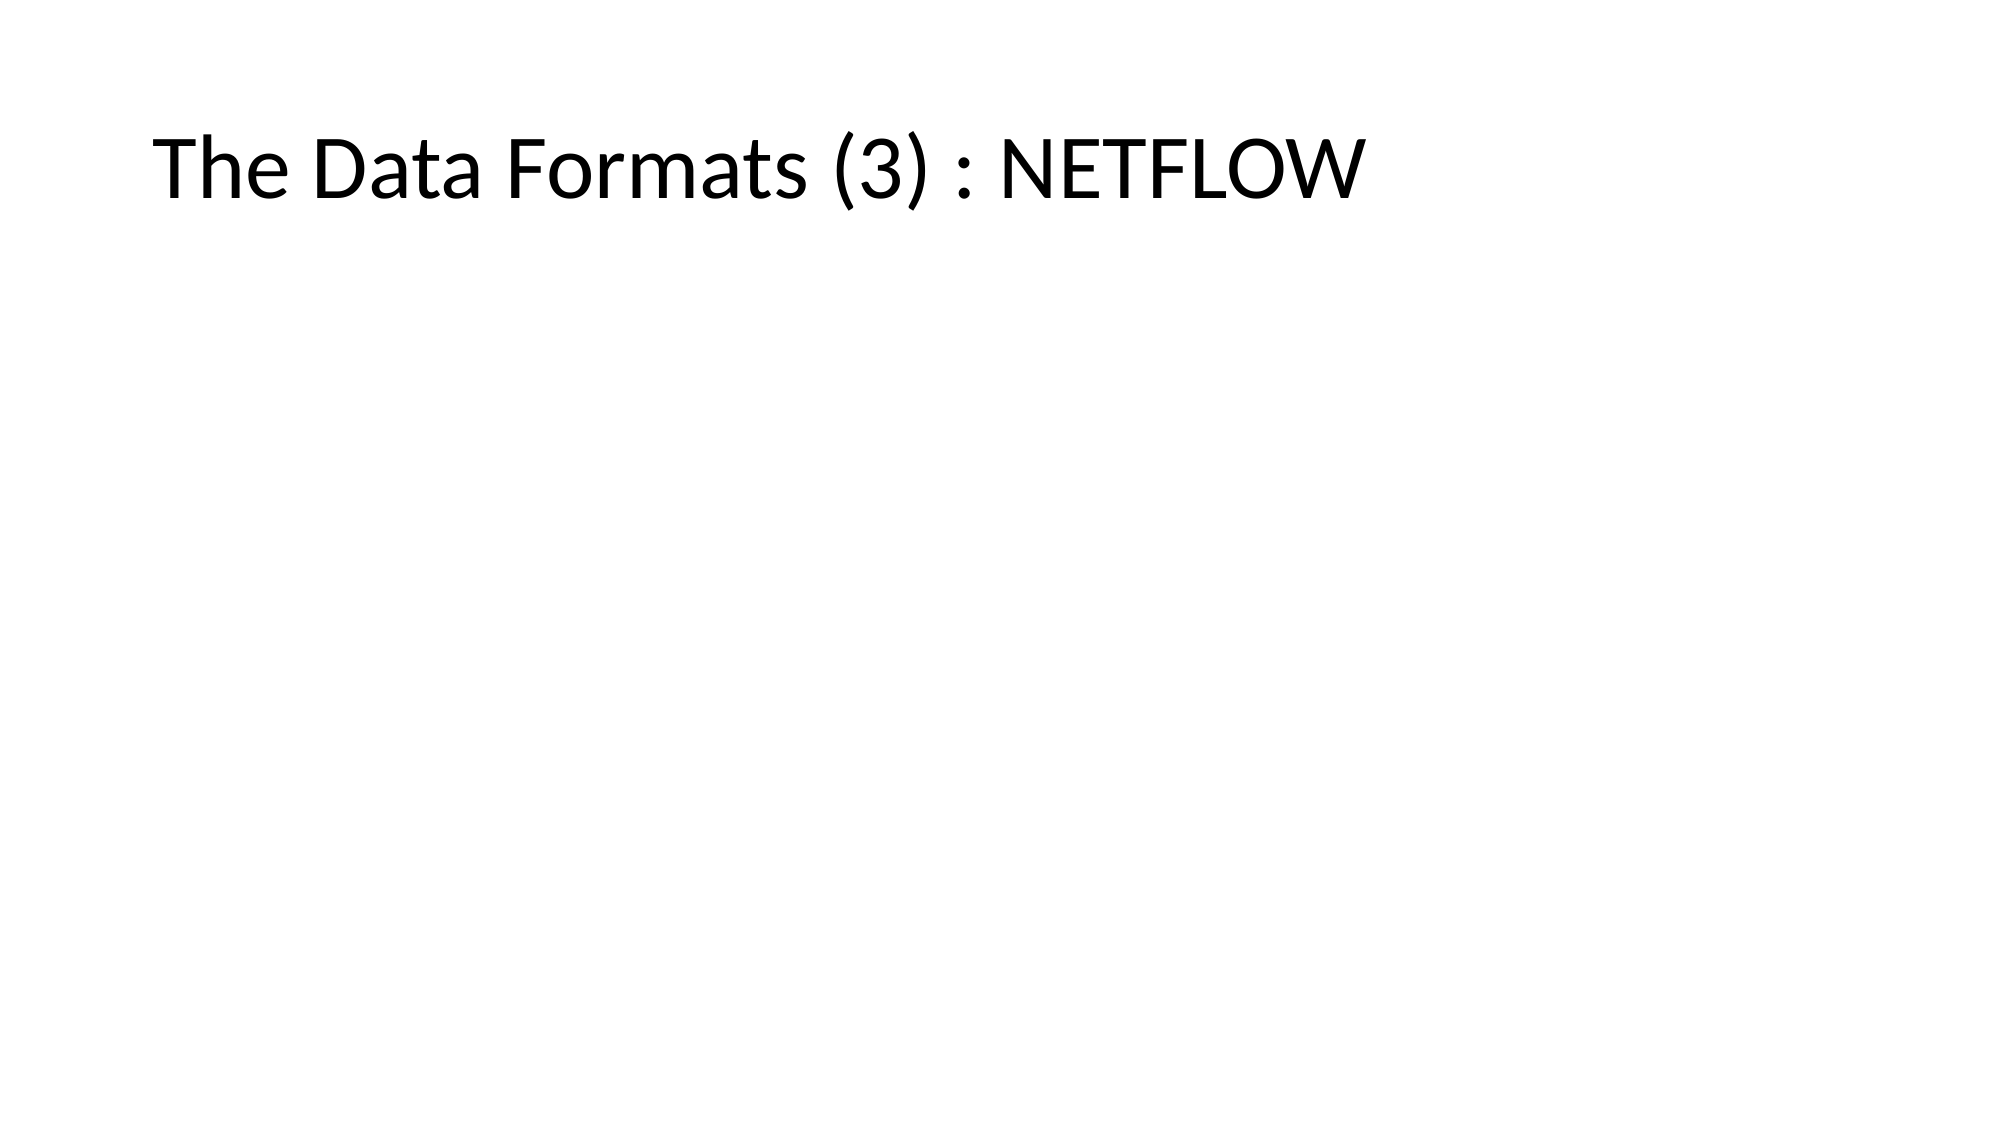

# The Data Formats (3) : NETFLOW